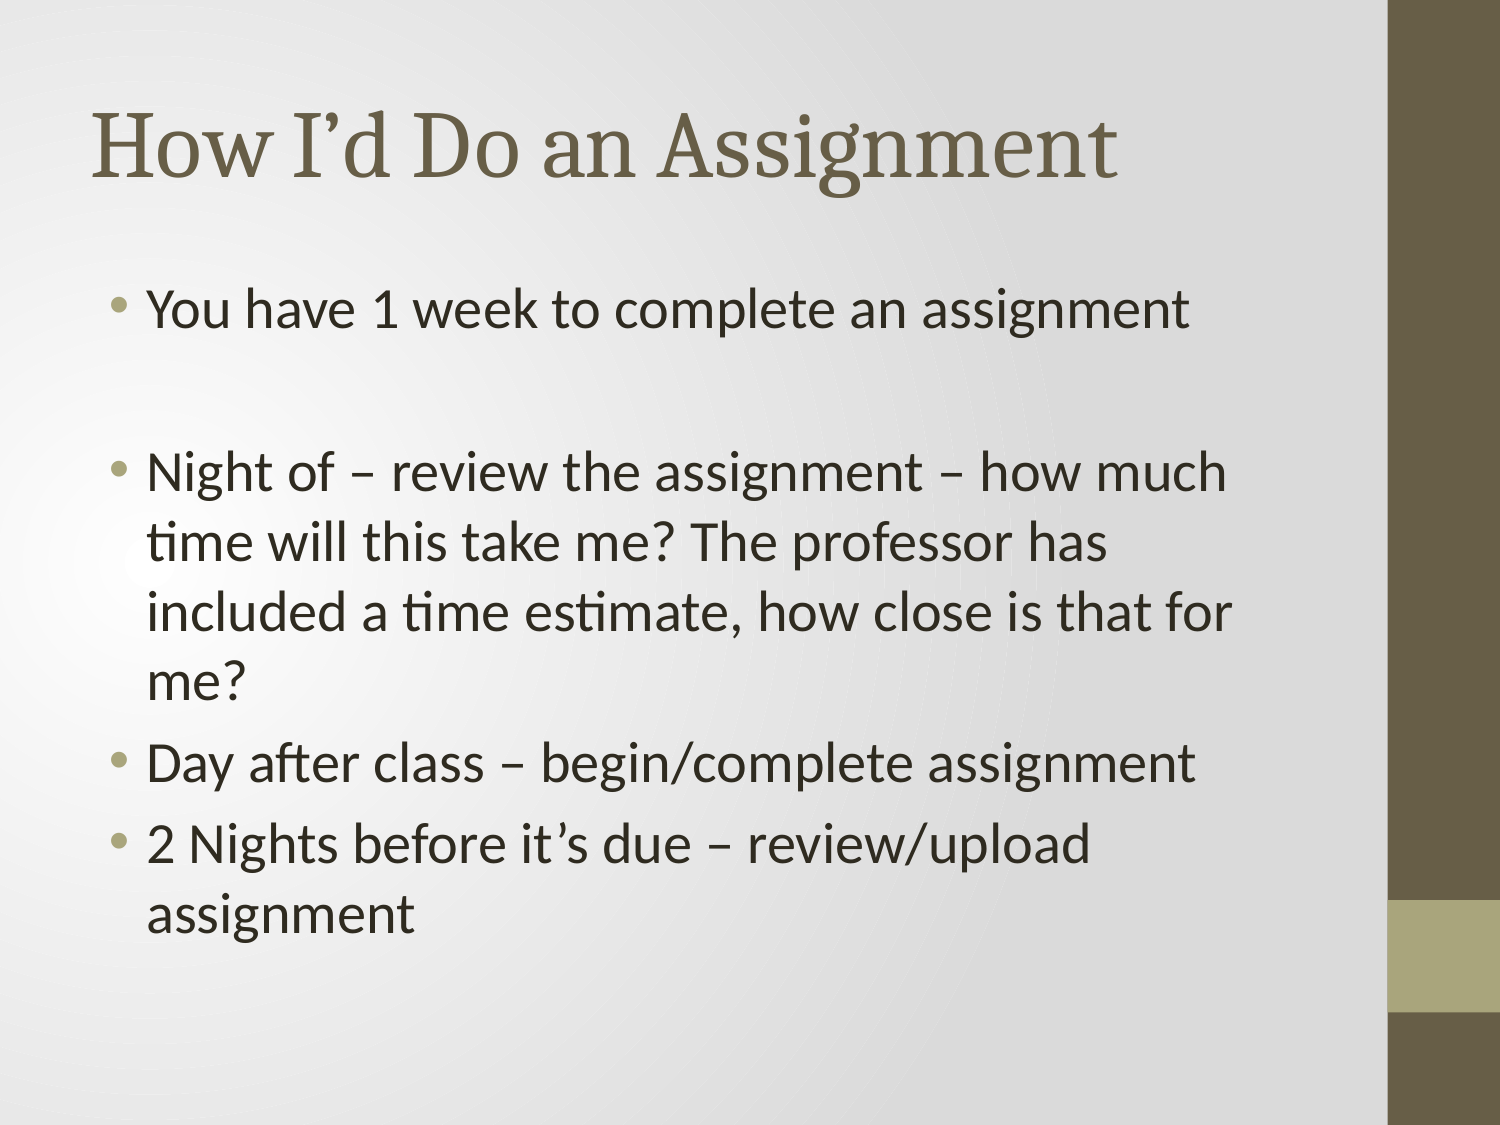

# How I’d Do an Assignment
You have 1 week to complete an assignment

Night of – review the assignment – how much time will this take me? The professor has included a time estimate, how close is that for me?
Day after class – begin/complete assignment
2 Nights before it’s due – review/upload assignment